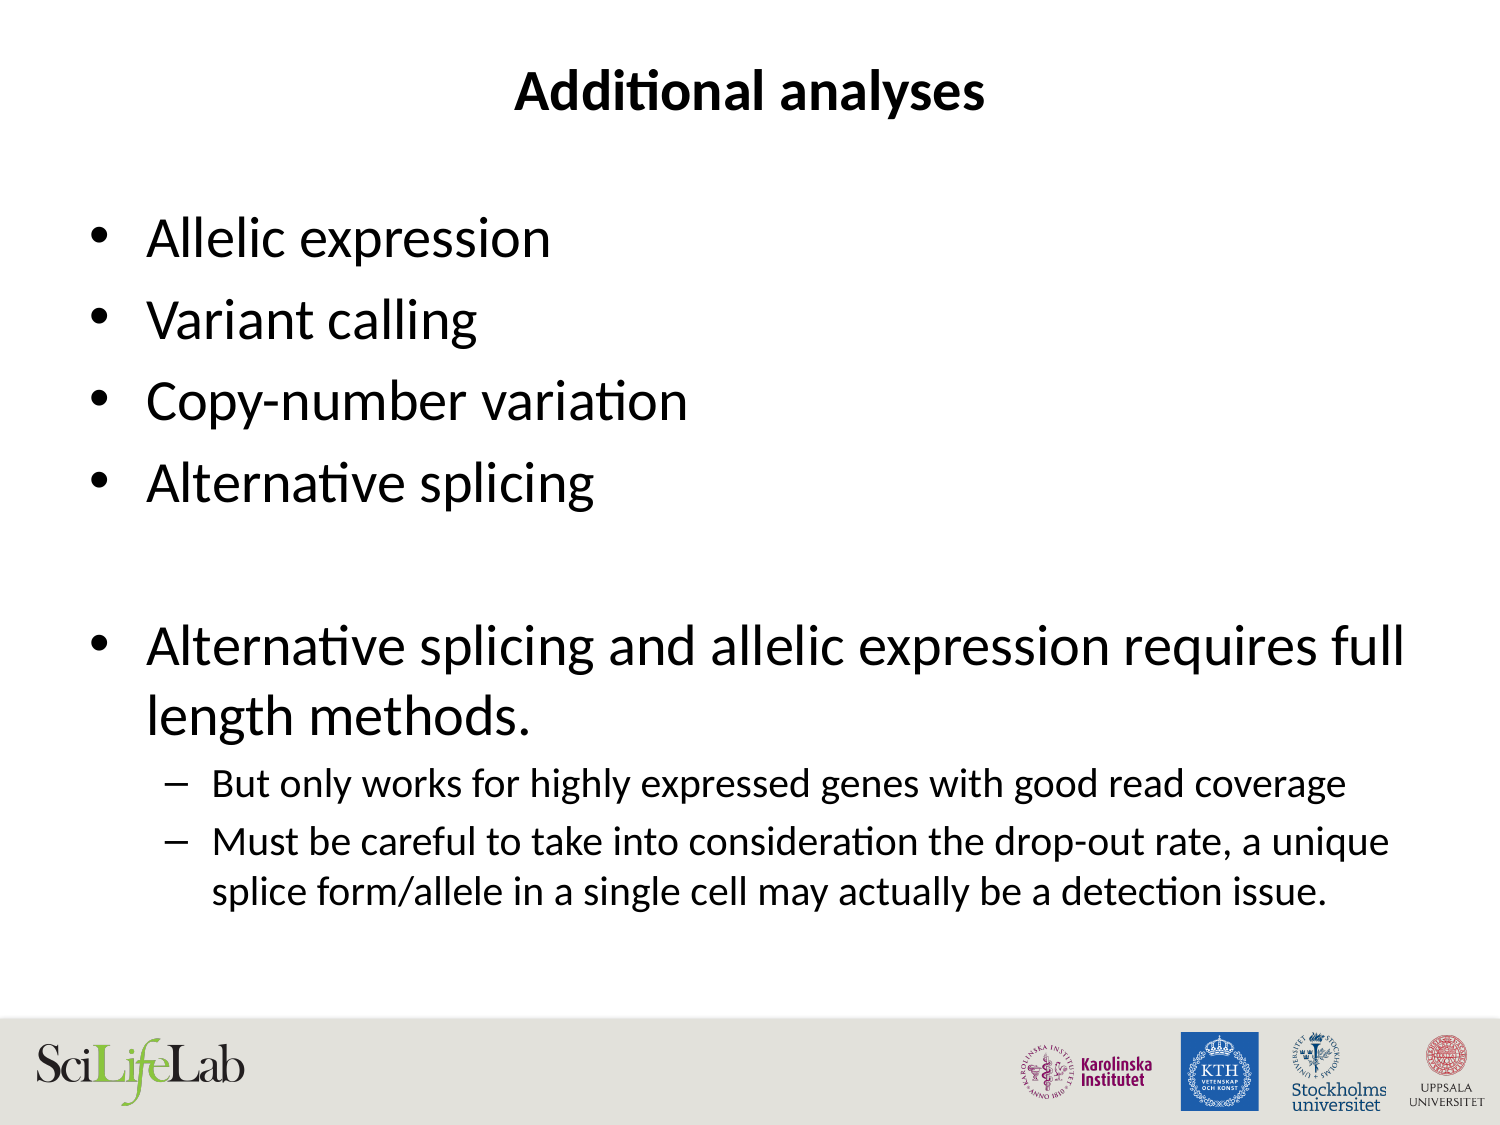

# Additional analyses
Allelic expression
Variant calling
Copy-number variation
Alternative splicing

Alternative splicing and allelic expression requires full length methods.
But only works for highly expressed genes with good read coverage
Must be careful to take into consideration the drop-out rate, a unique splice form/allele in a single cell may actually be a detection issue.